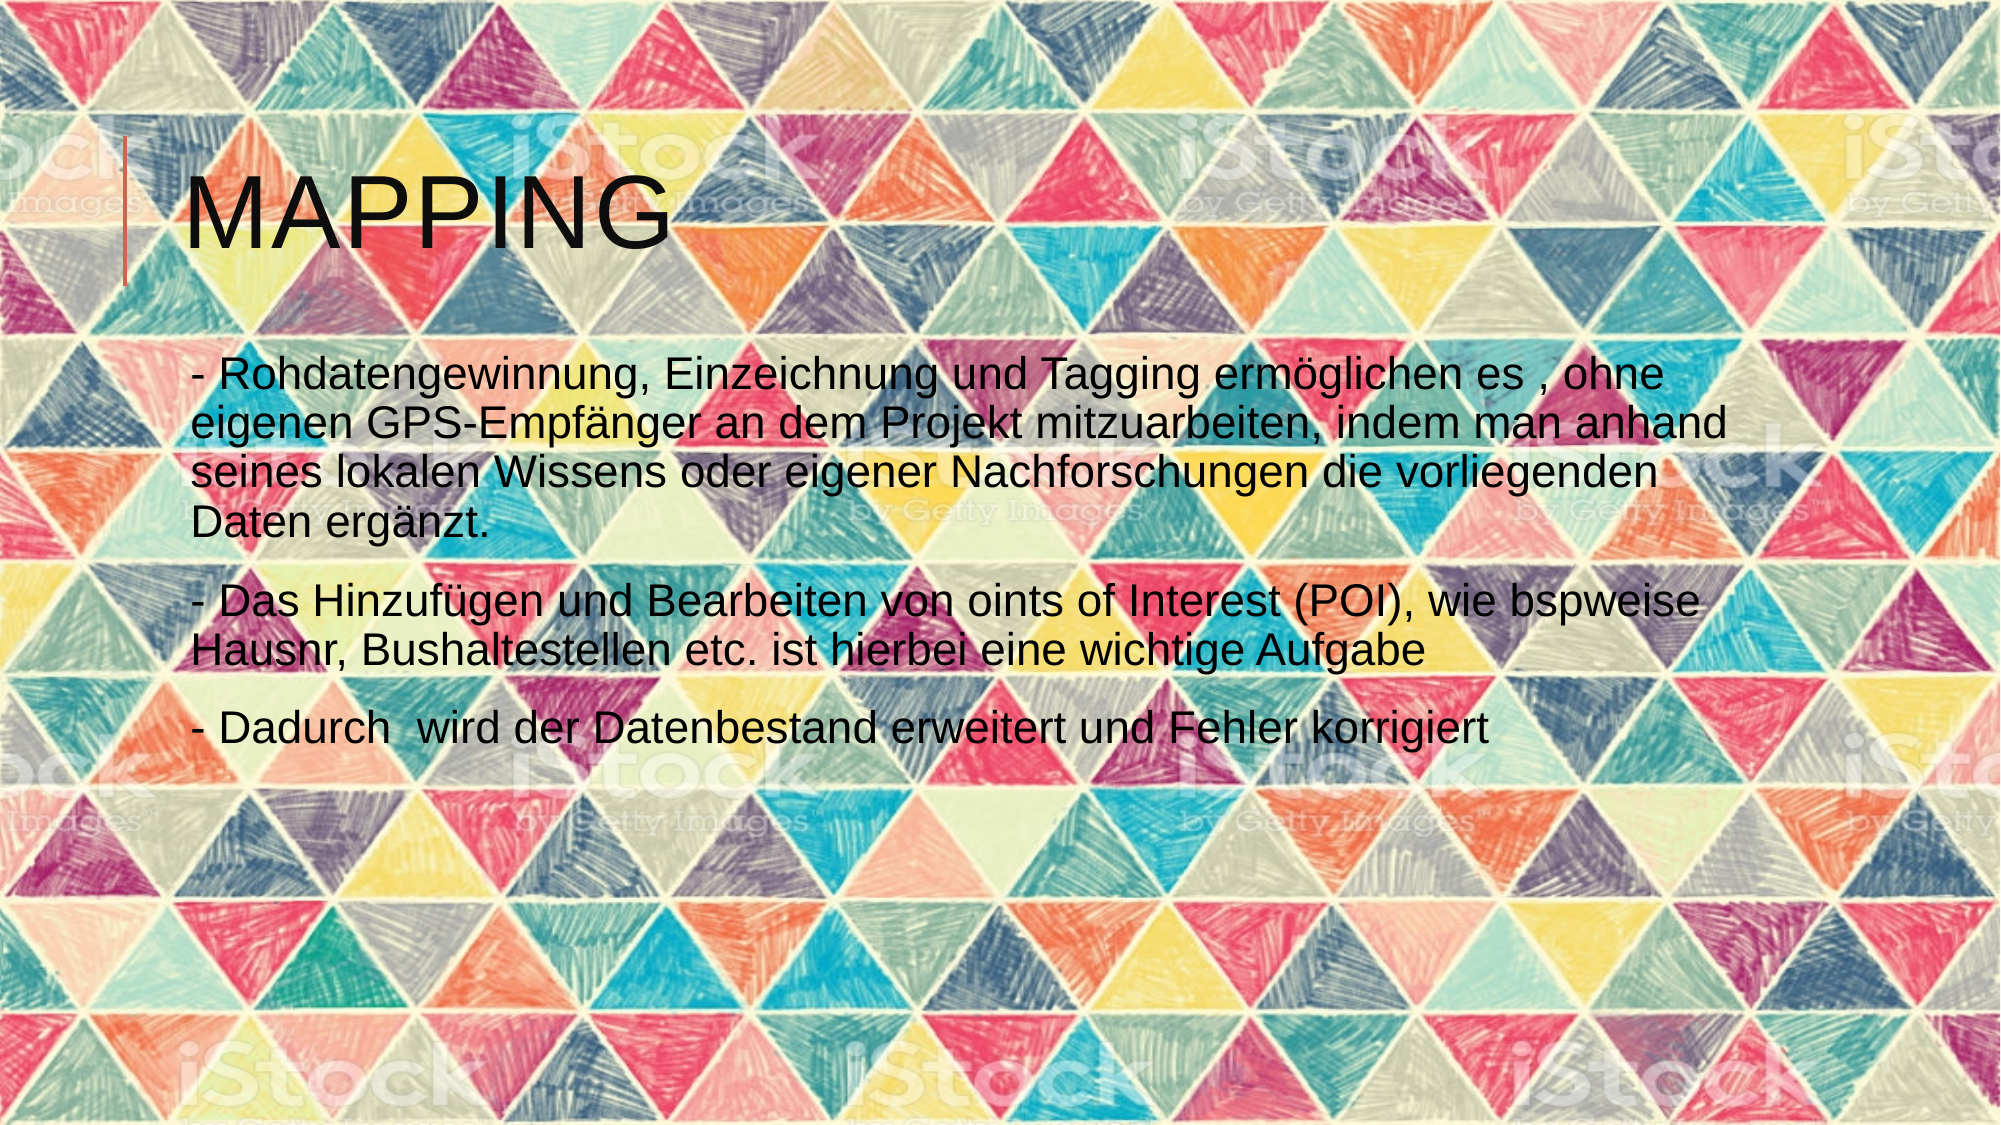

# Mapping
- Rohdatengewinnung, Einzeichnung und Tagging ermöglichen es , ohne eigenen GPS-Empfänger an dem Projekt mitzuarbeiten, indem man anhand seines lokalen Wissens oder eigener Nachforschungen die vorliegenden Daten ergänzt.
- Das Hinzufügen und Bearbeiten von oints of Interest (POI), wie bspweise Hausnr, Bushaltestellen etc. ist hierbei eine wichtige Aufgabe
- Dadurch  wird der Datenbestand erweitert und Fehler korrigiert